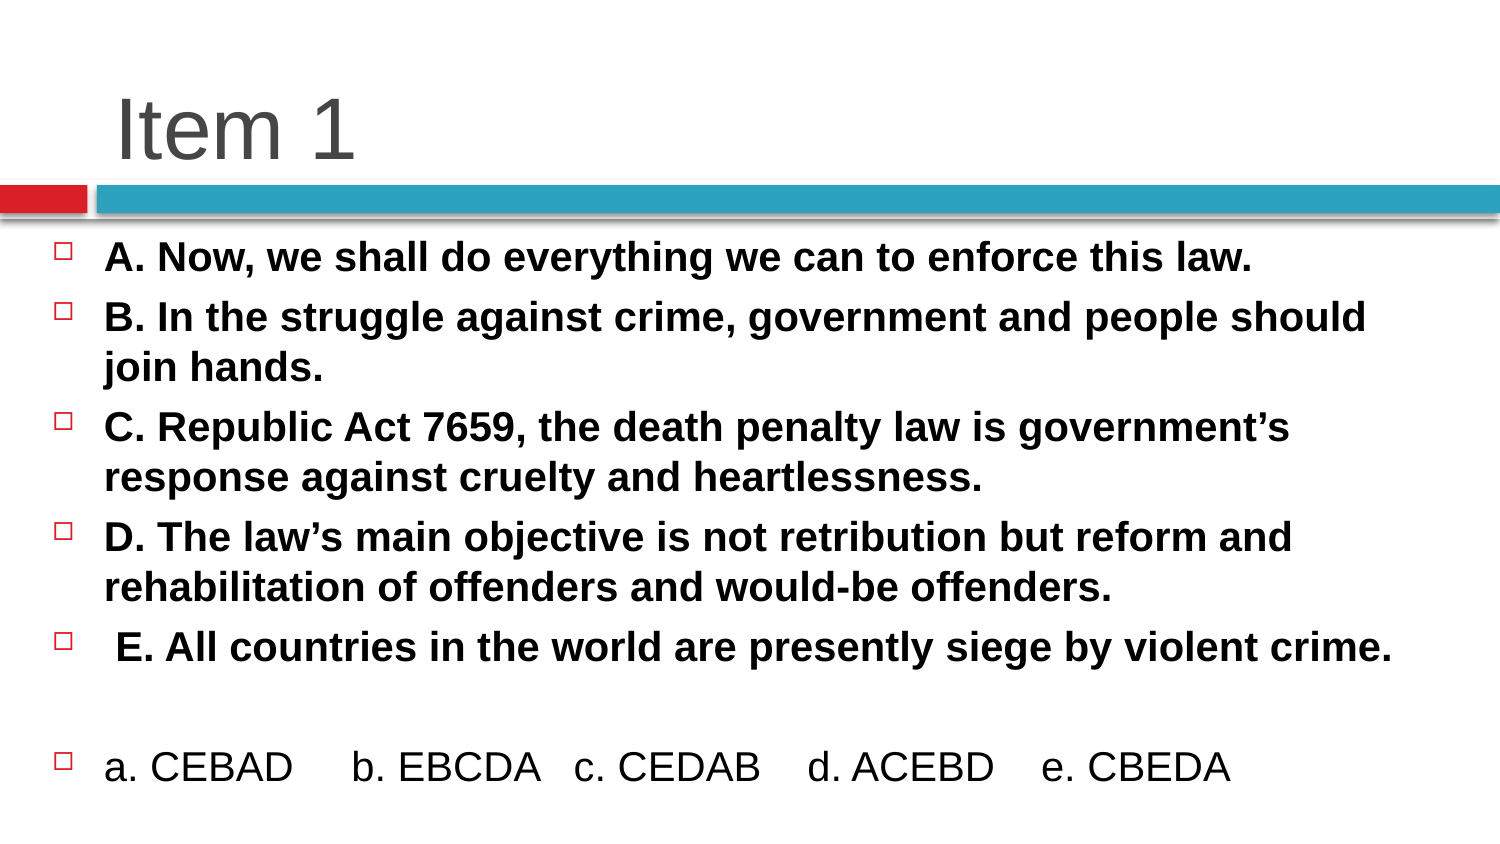

# Item 1
A. Now, we shall do everything we can to enforce this law.
B. In the struggle against crime, government and people should join hands.
C. Republic Act 7659, the death penalty law is government’s response against cruelty and heartlessness.
D. The law’s main objective is not retribution but reform and rehabilitation of offenders and would-be offenders.
 E. All countries in the world are presently siege by violent crime.

a. CEBAD     b. EBCDA   c. CEDAB    d. ACEBD    e. CBEDA